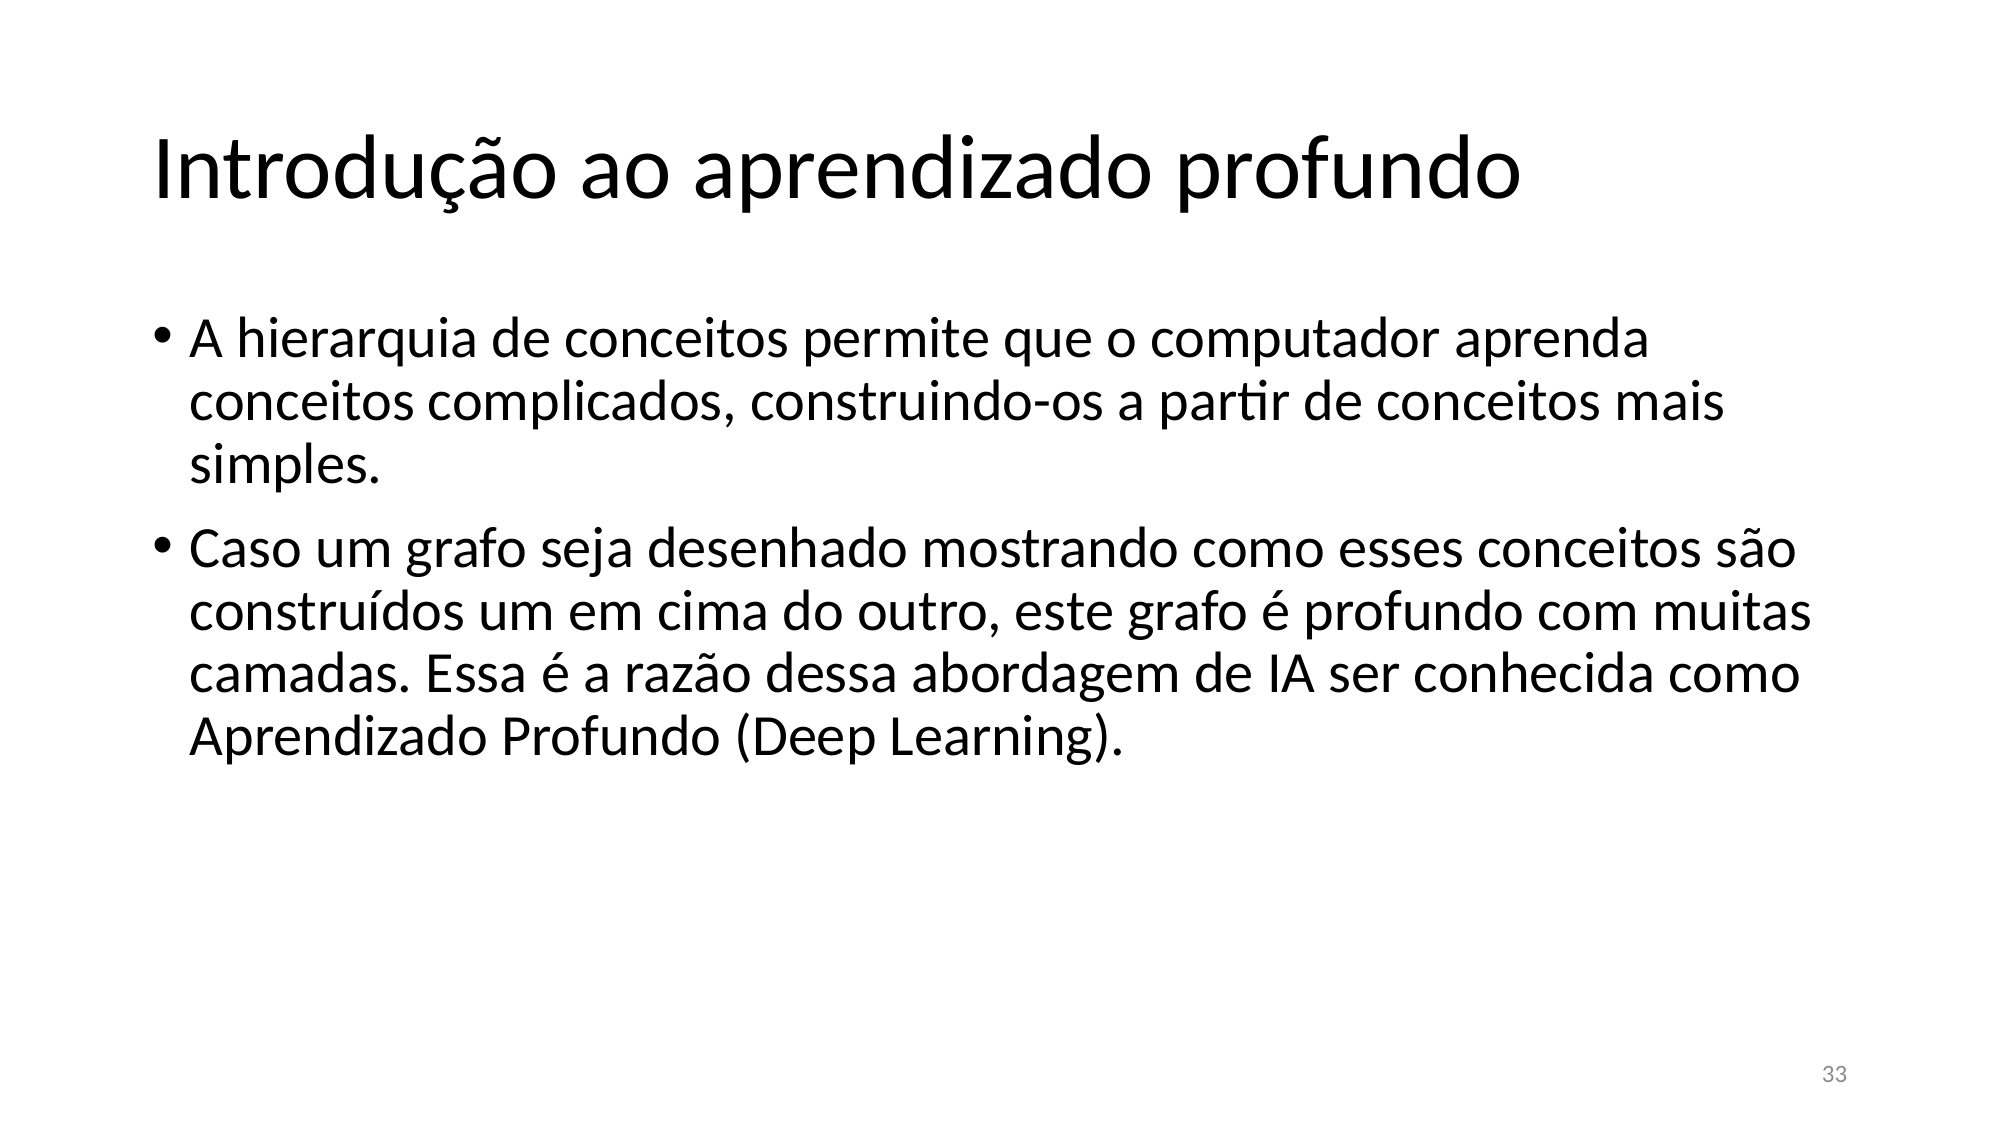

# Introdução ao aprendizado profundo
A hierarquia de conceitos permite que o computador aprenda conceitos complicados, construindo-os a partir de conceitos mais simples.
Caso um grafo seja desenhado mostrando como esses conceitos são construídos um em cima do outro, este grafo é profundo com muitas camadas. Essa é a razão dessa abordagem de IA ser conhecida como Aprendizado Profundo (Deep Learning).

33